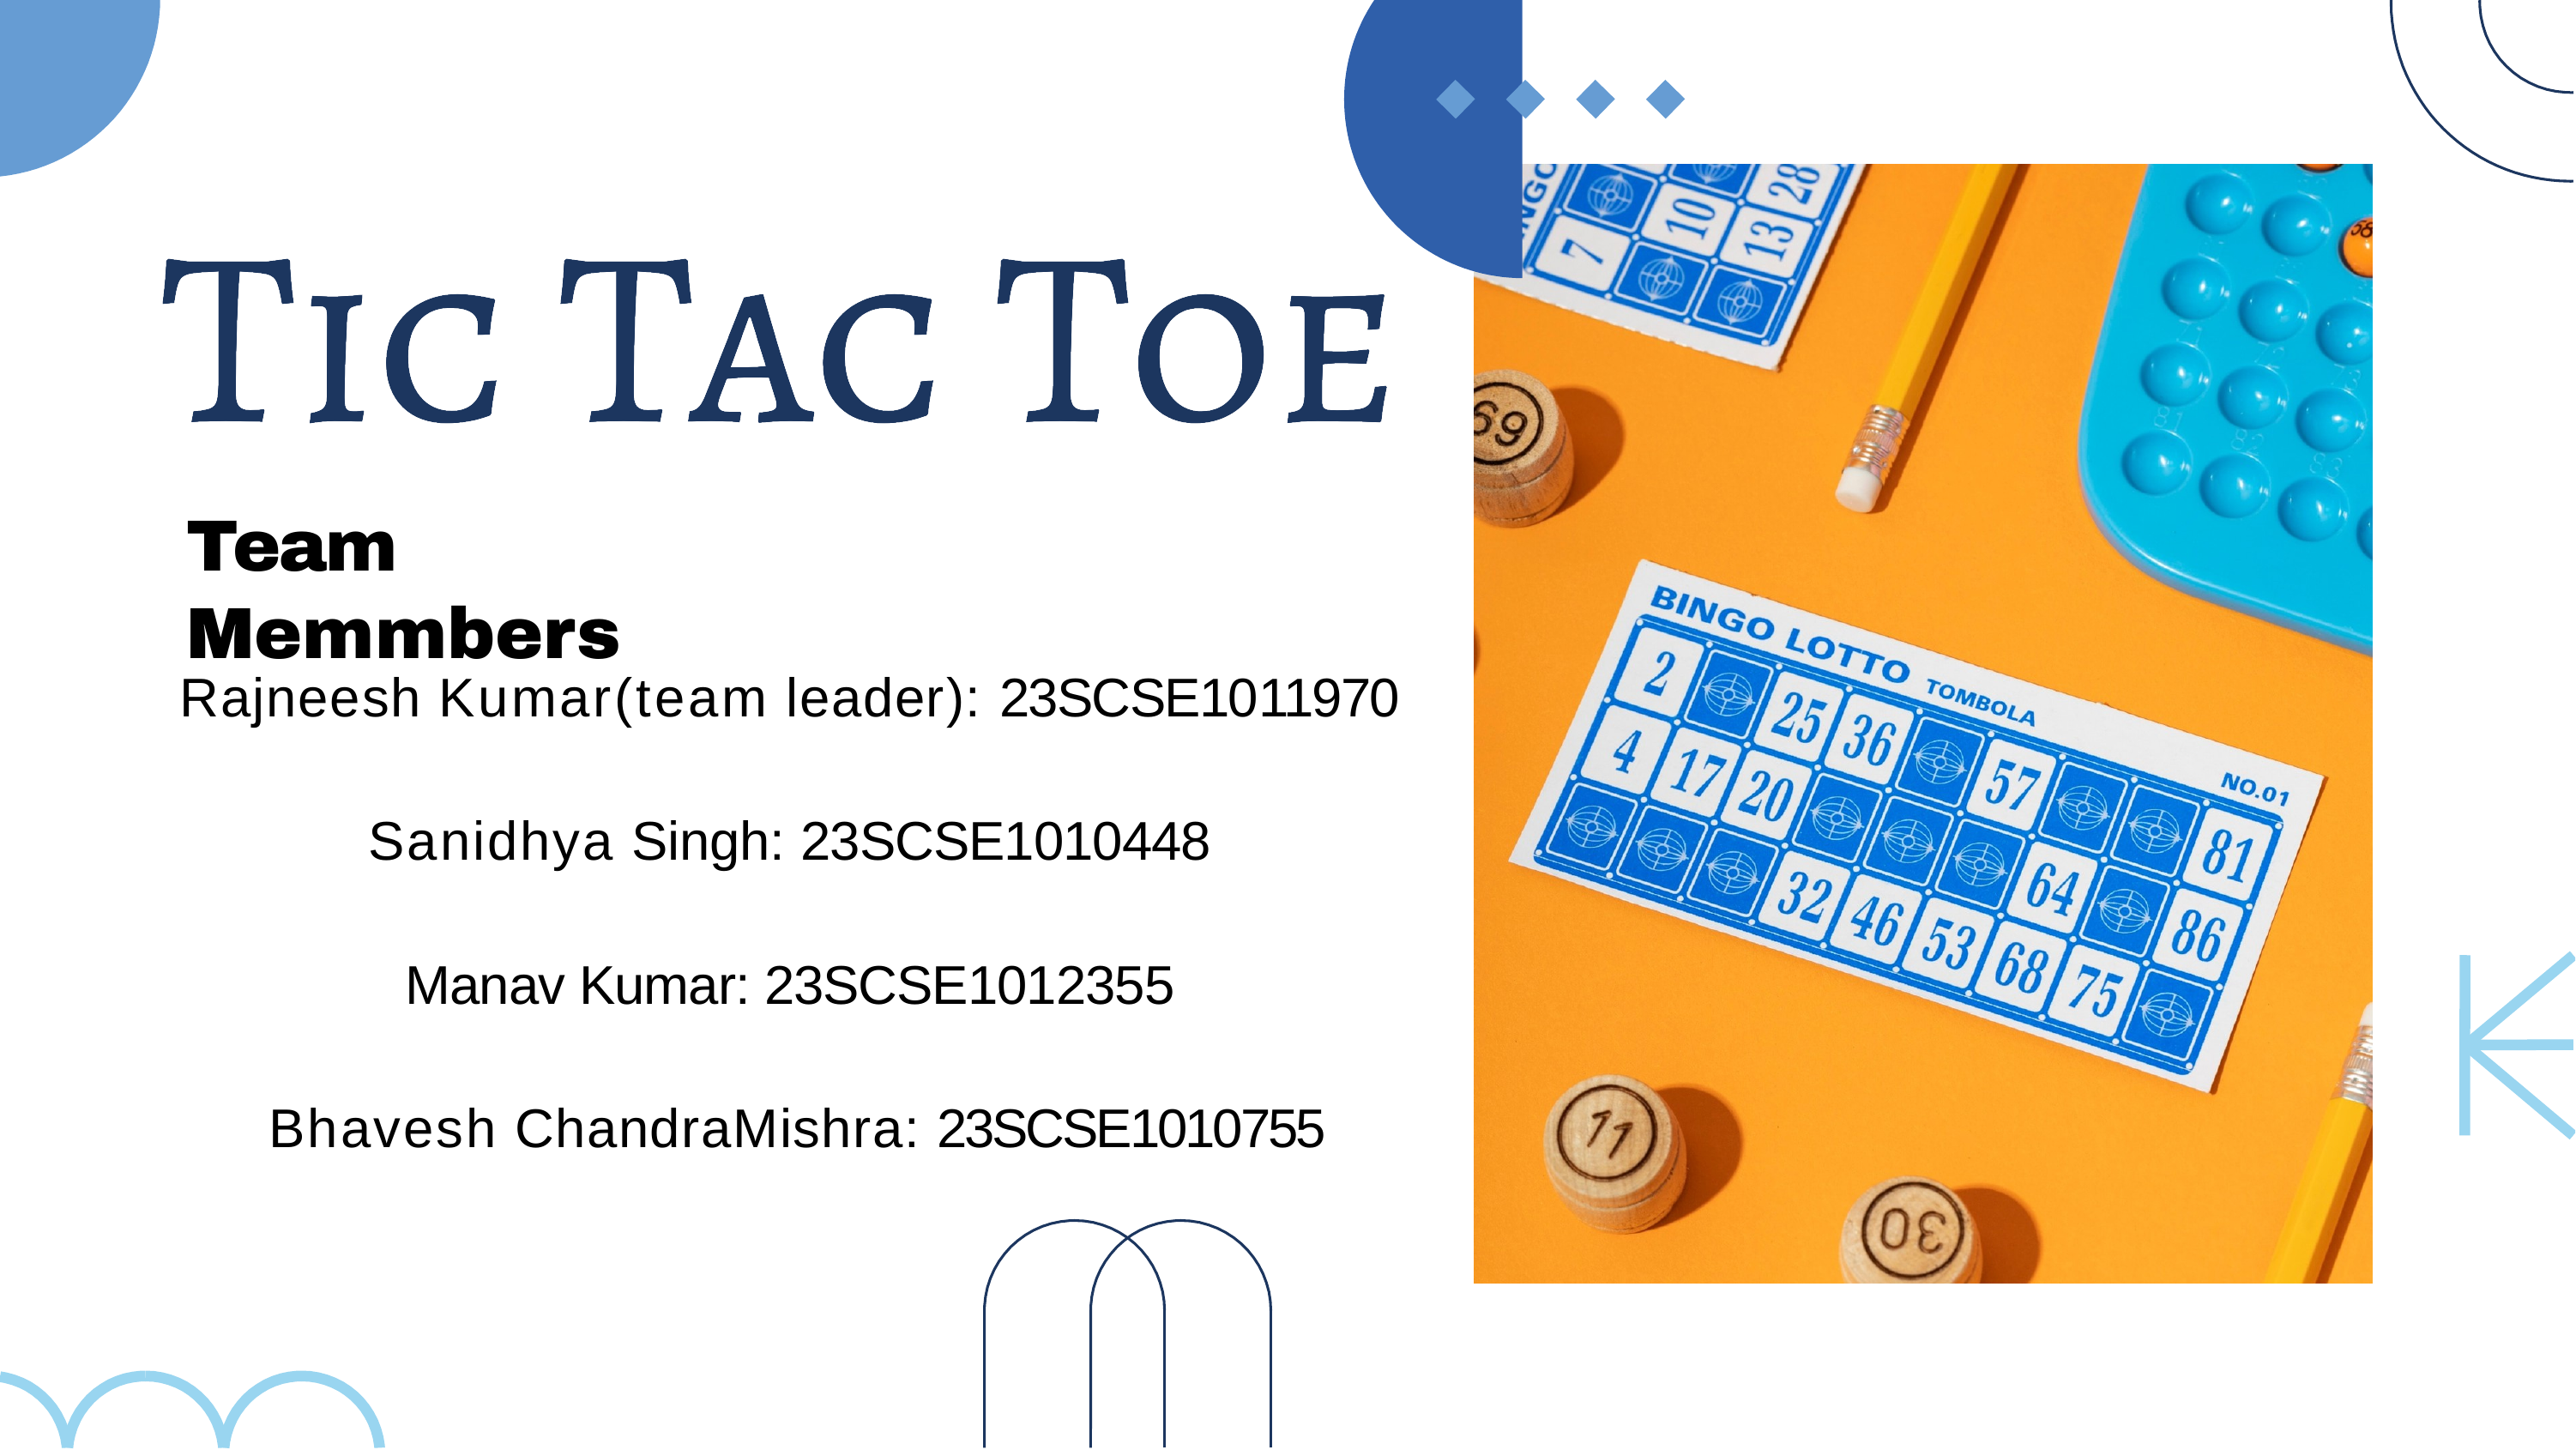

# Team Memmbers
Rajneesh Kumar(team leader): 23SCSE1011970
Sanidhya Singh: 23SCSE1010448
Manav Kumar: 23SCSE1012355
 Bhavesh ChandraMishra: 23SCSE1010755